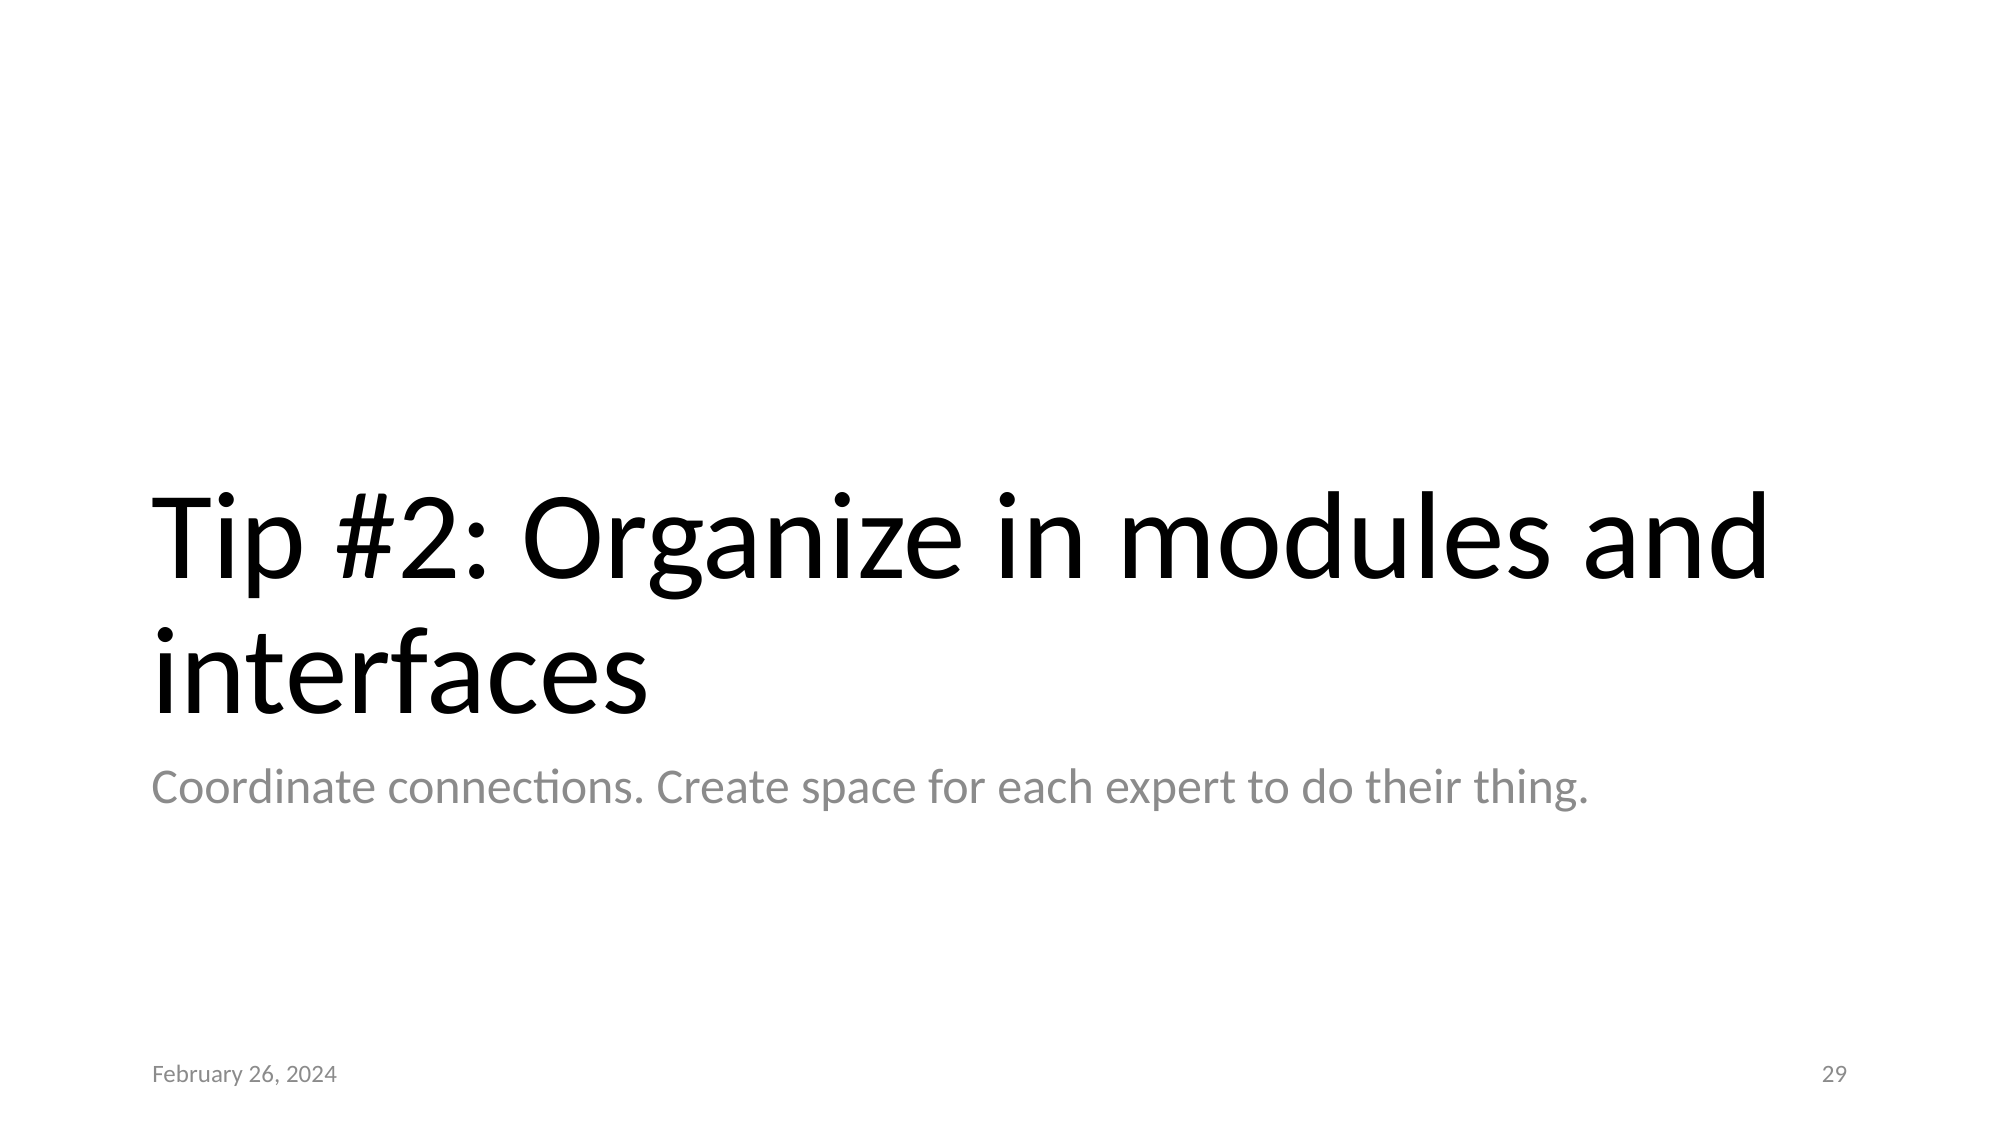

# Tip #2: Organize in modules and interfaces
Coordinate connections. Create space for each expert to do their thing.
February 26, 2024
29